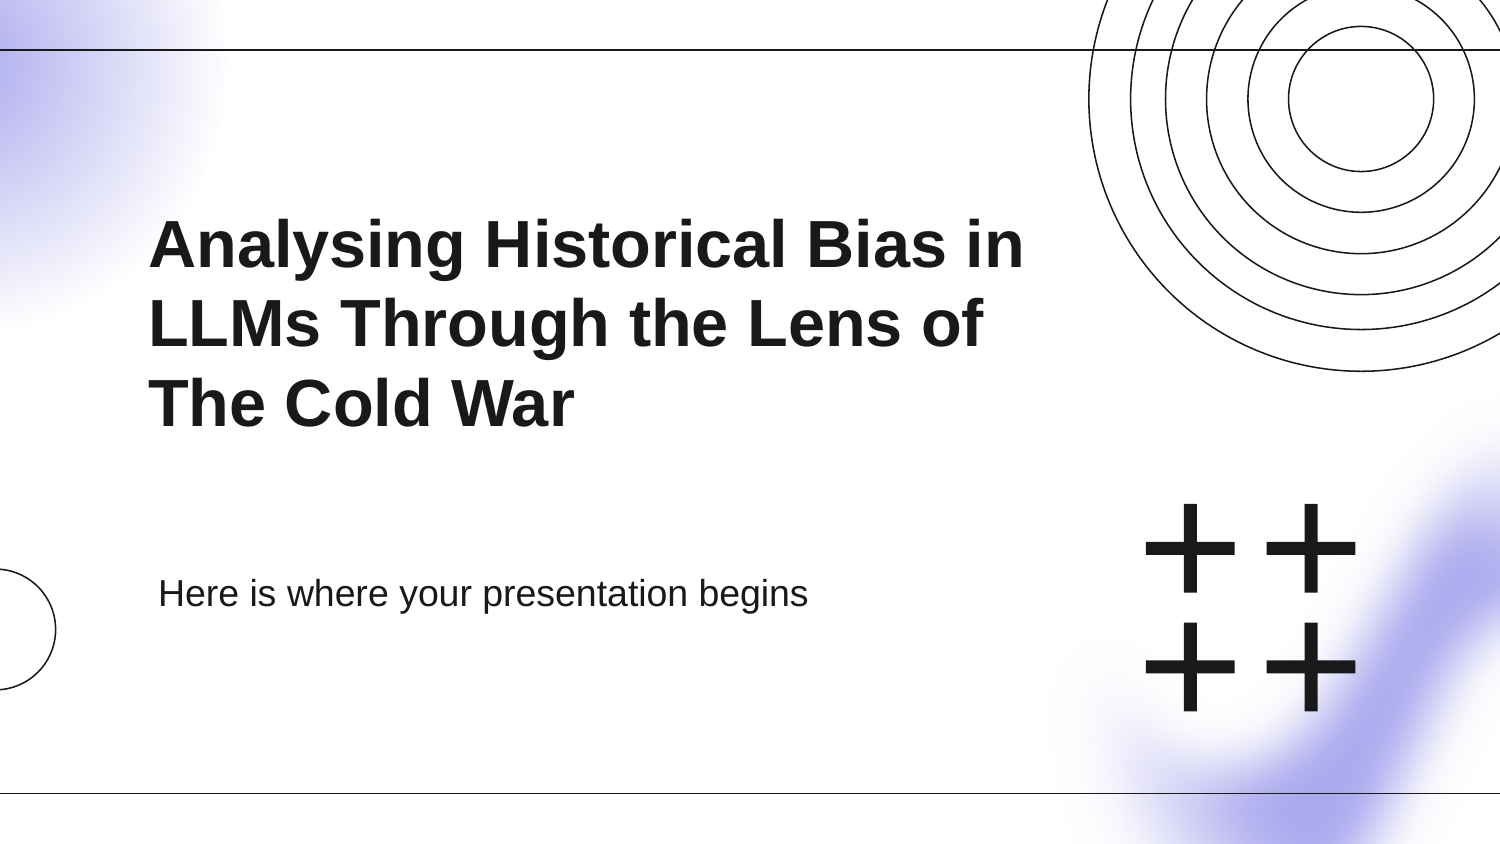

# Analysing Historical Bias in LLMs Through the Lens of  The Cold War

Here is where your presentation begins